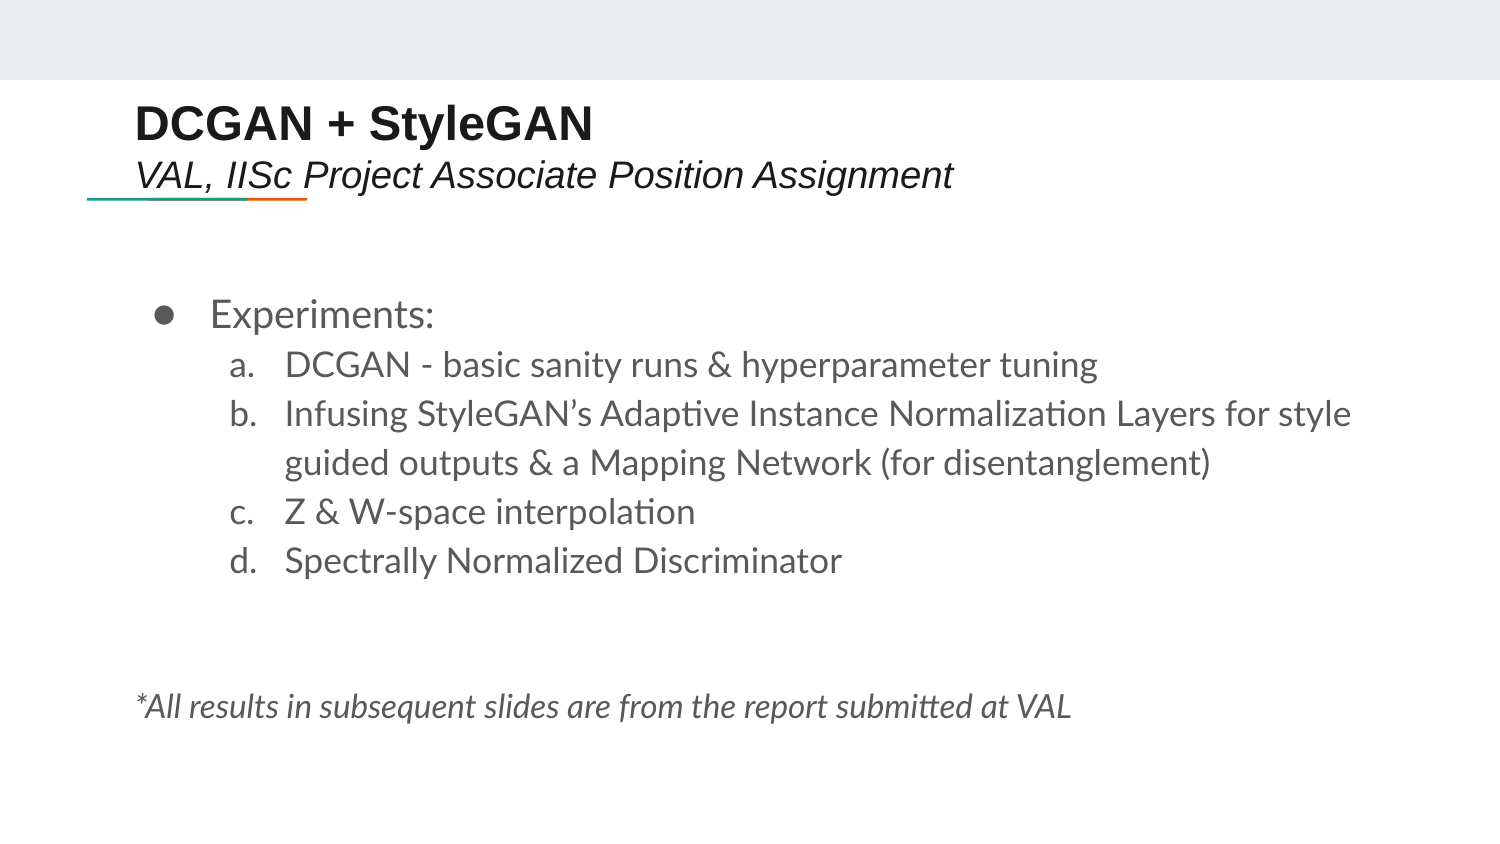

# DCGAN + StyleGAN
VAL, IISc Project Associate Position Assignment
Experiments:
DCGAN - basic sanity runs & hyperparameter tuning
Infusing StyleGAN’s Adaptive Instance Normalization Layers for style guided outputs & a Mapping Network (for disentanglement)
Z & W-space interpolation
Spectrally Normalized Discriminator

*All results in subsequent slides are from the report submitted at VAL